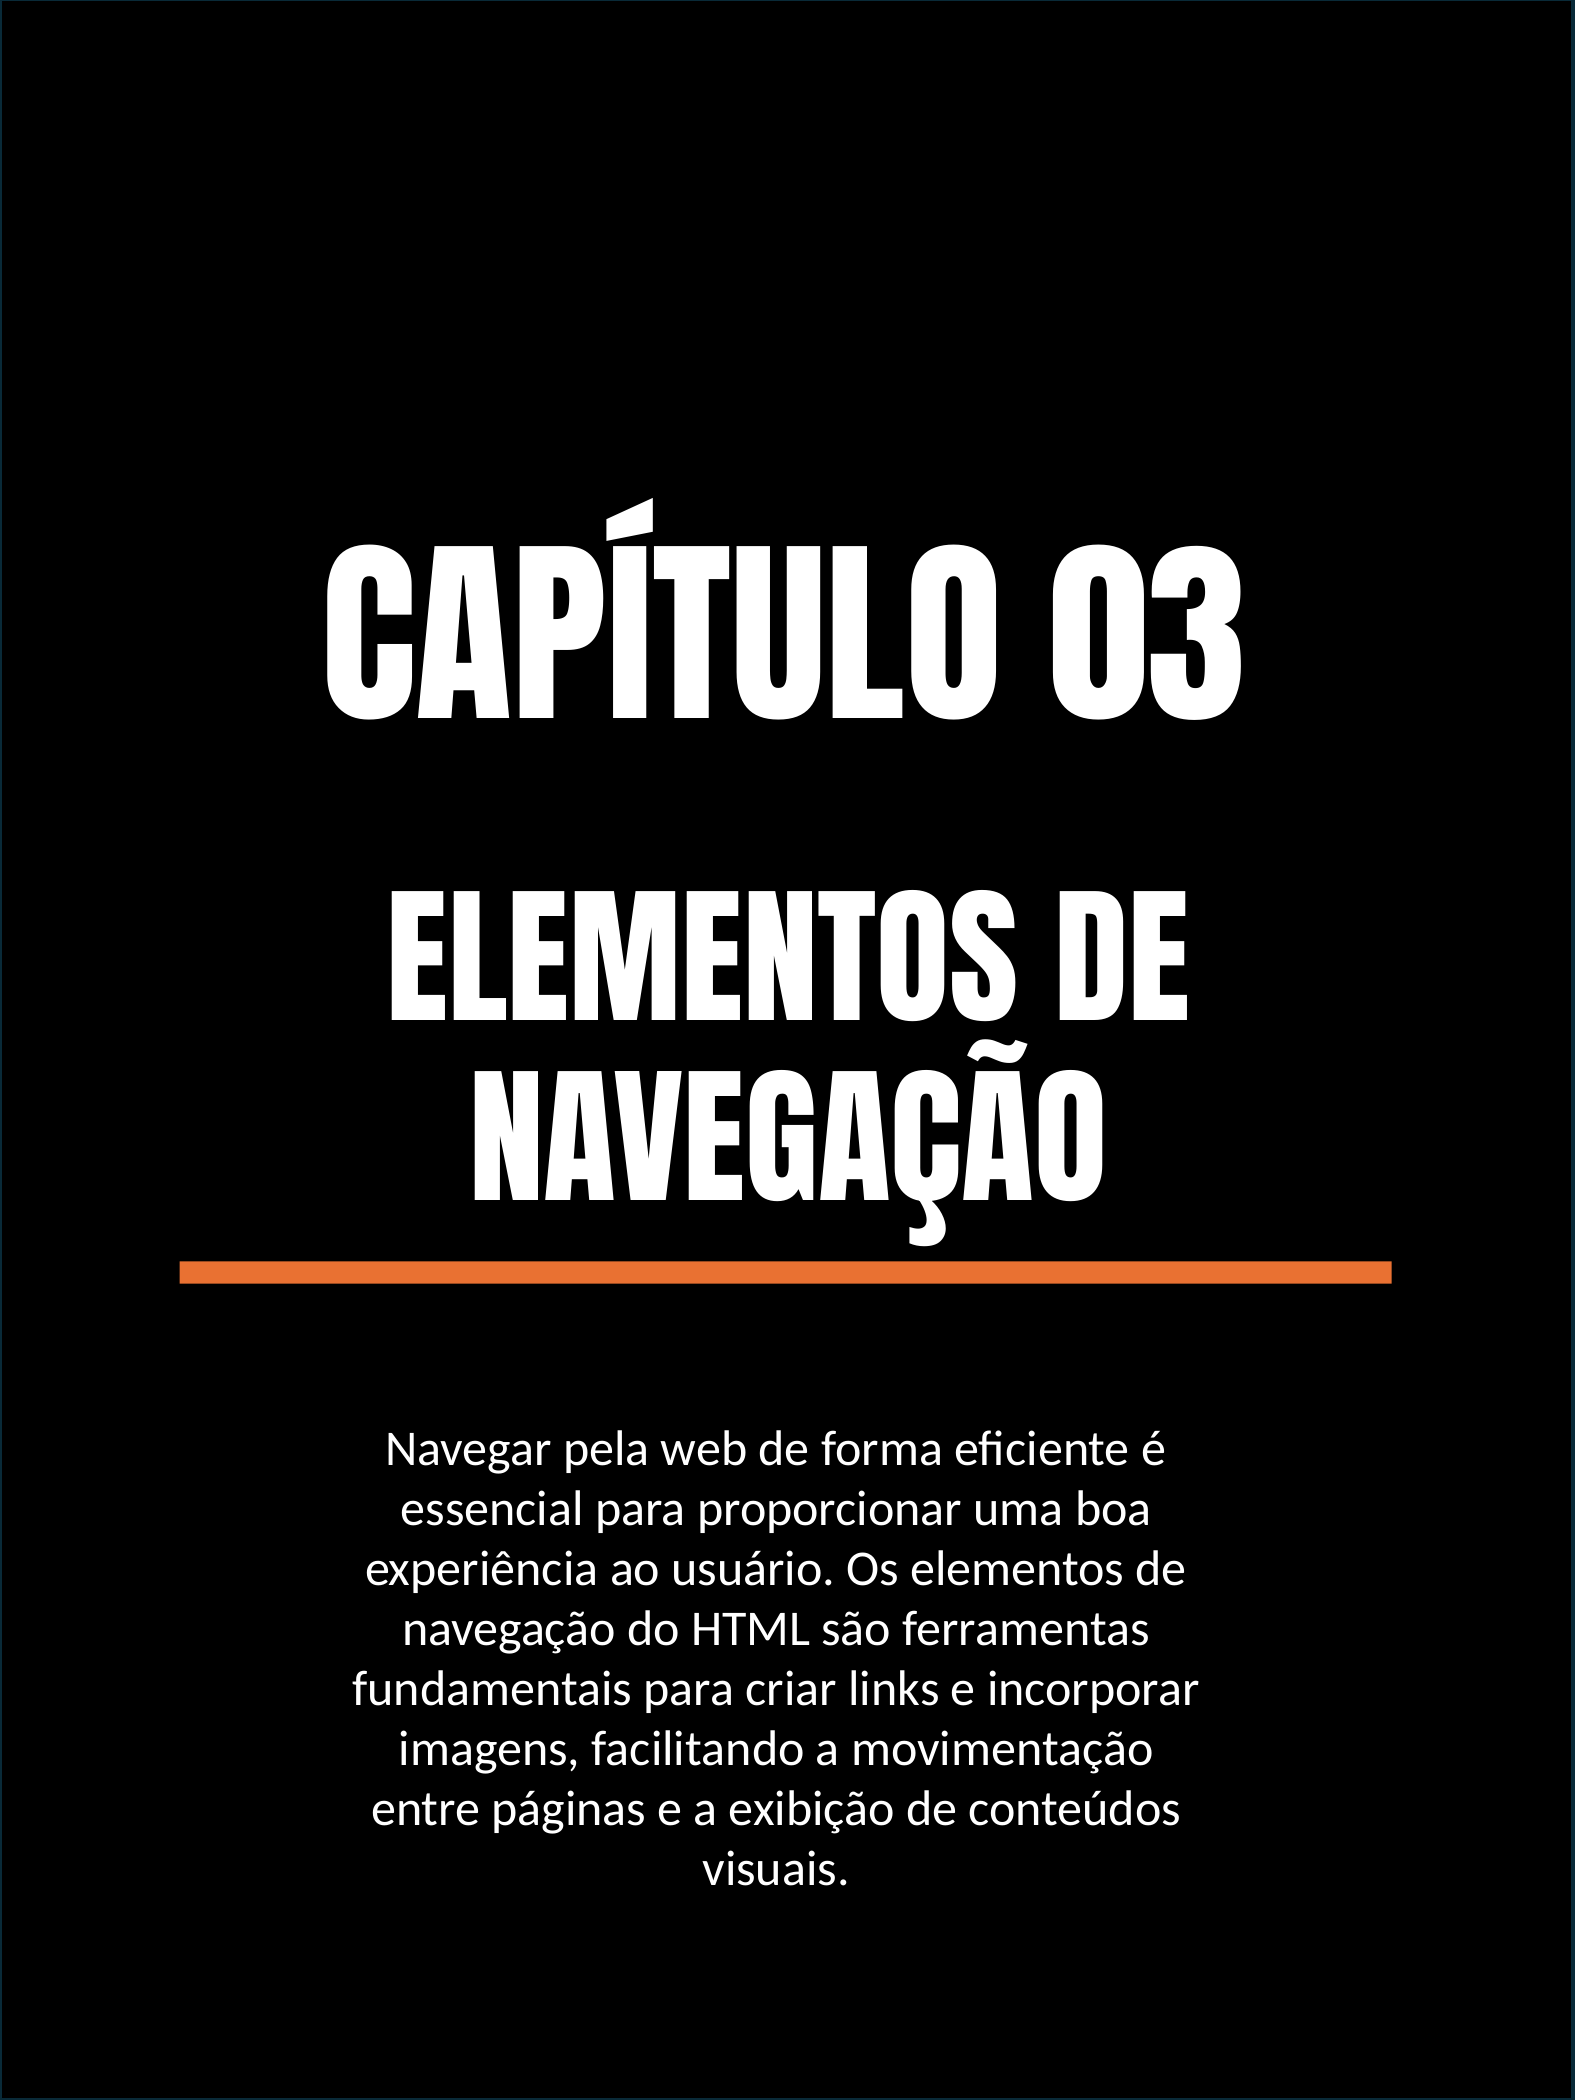

CAPÍTULO 03
ELEMENTOS DE NAVEGAÇÃO

Navegar pela web de forma eficiente é essencial para proporcionar uma boa experiência ao usuário. Os elementos de navegação do HTML são ferramentas fundamentais para criar links e incorporar imagens, facilitando a movimentação entre páginas e a exibição de conteúdos visuais.
Iniciando com HTML: Dominando os Fundamentos da Linguagem da Web
12